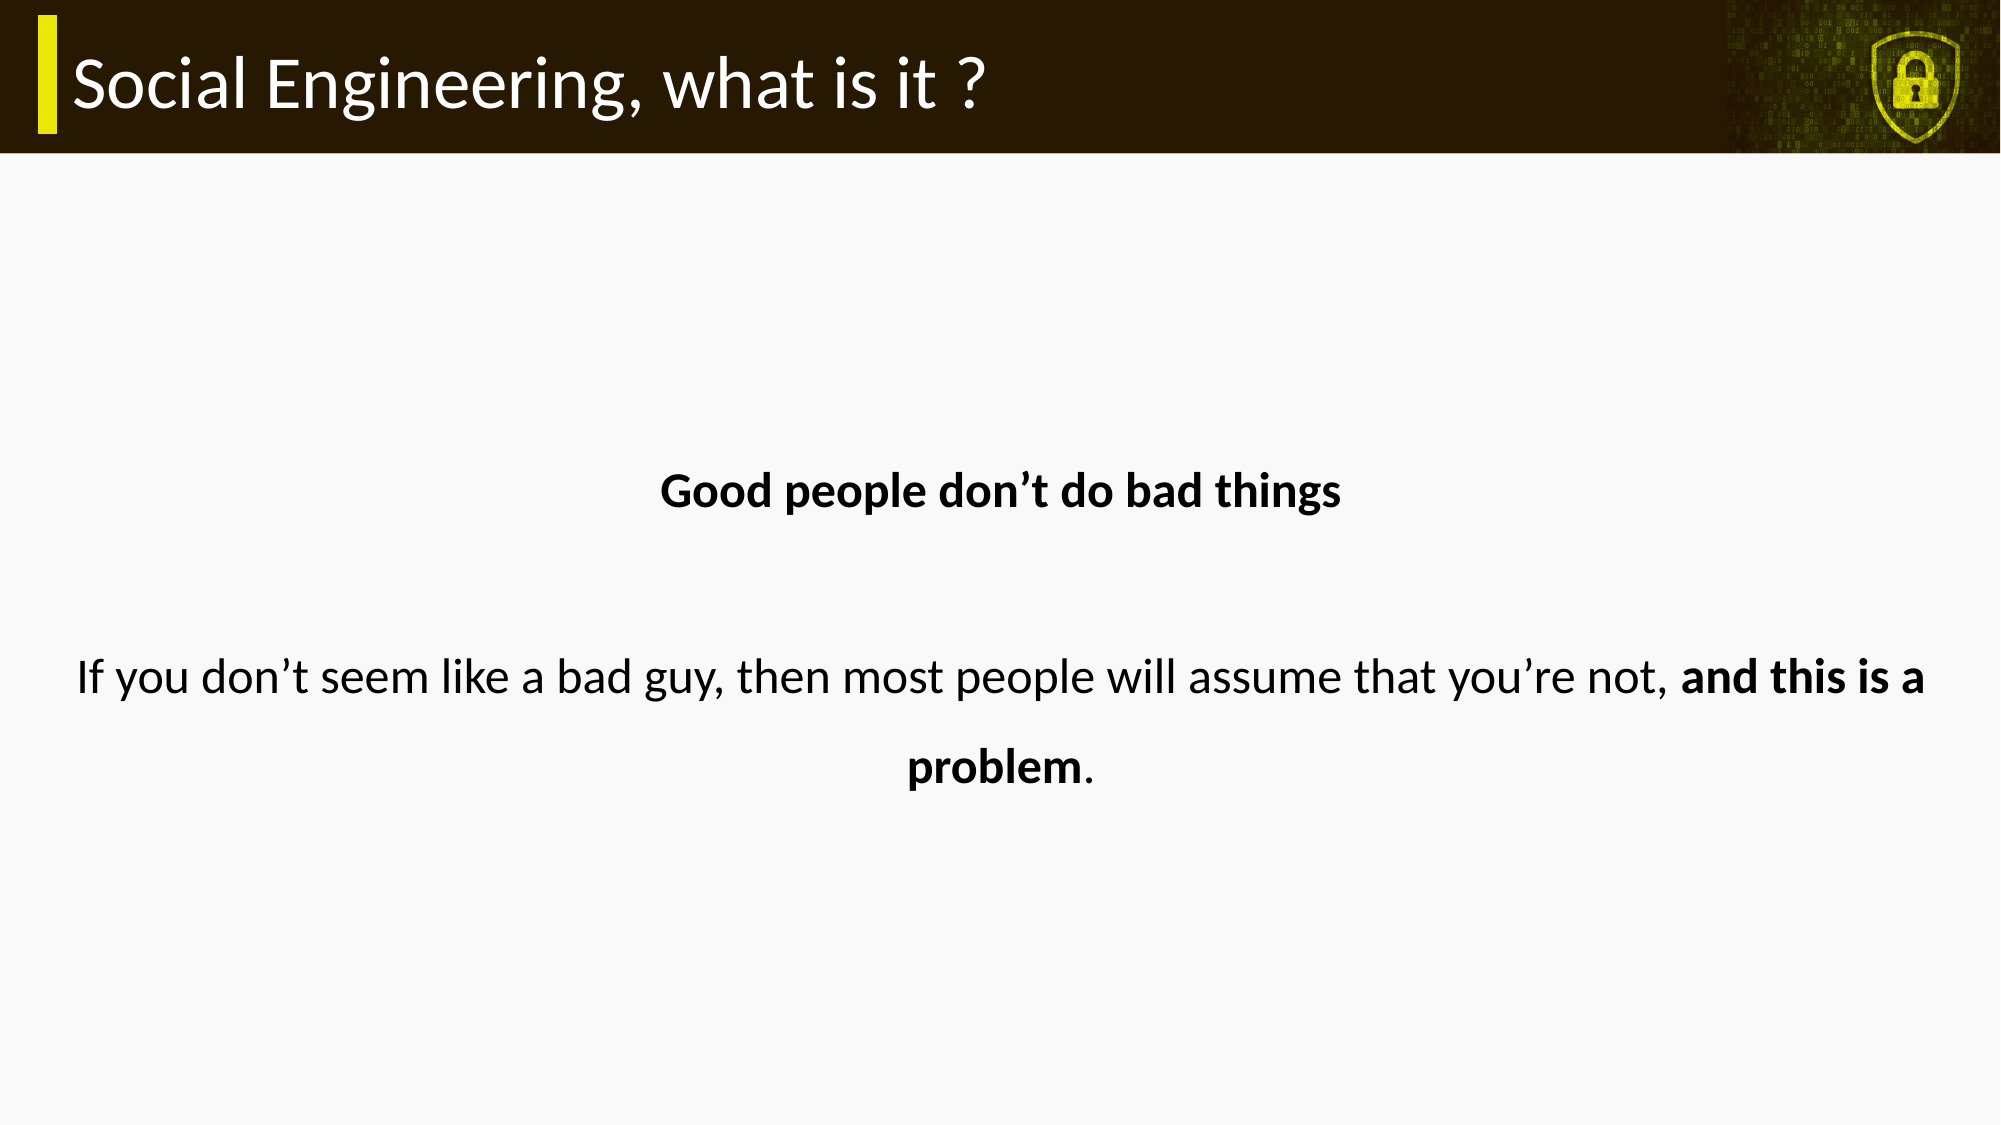

# Social Engineering, what is it ?

Good people don’t do bad things

If you don’t seem like a bad guy, then most people will assume that you’re not, and this is a problem.